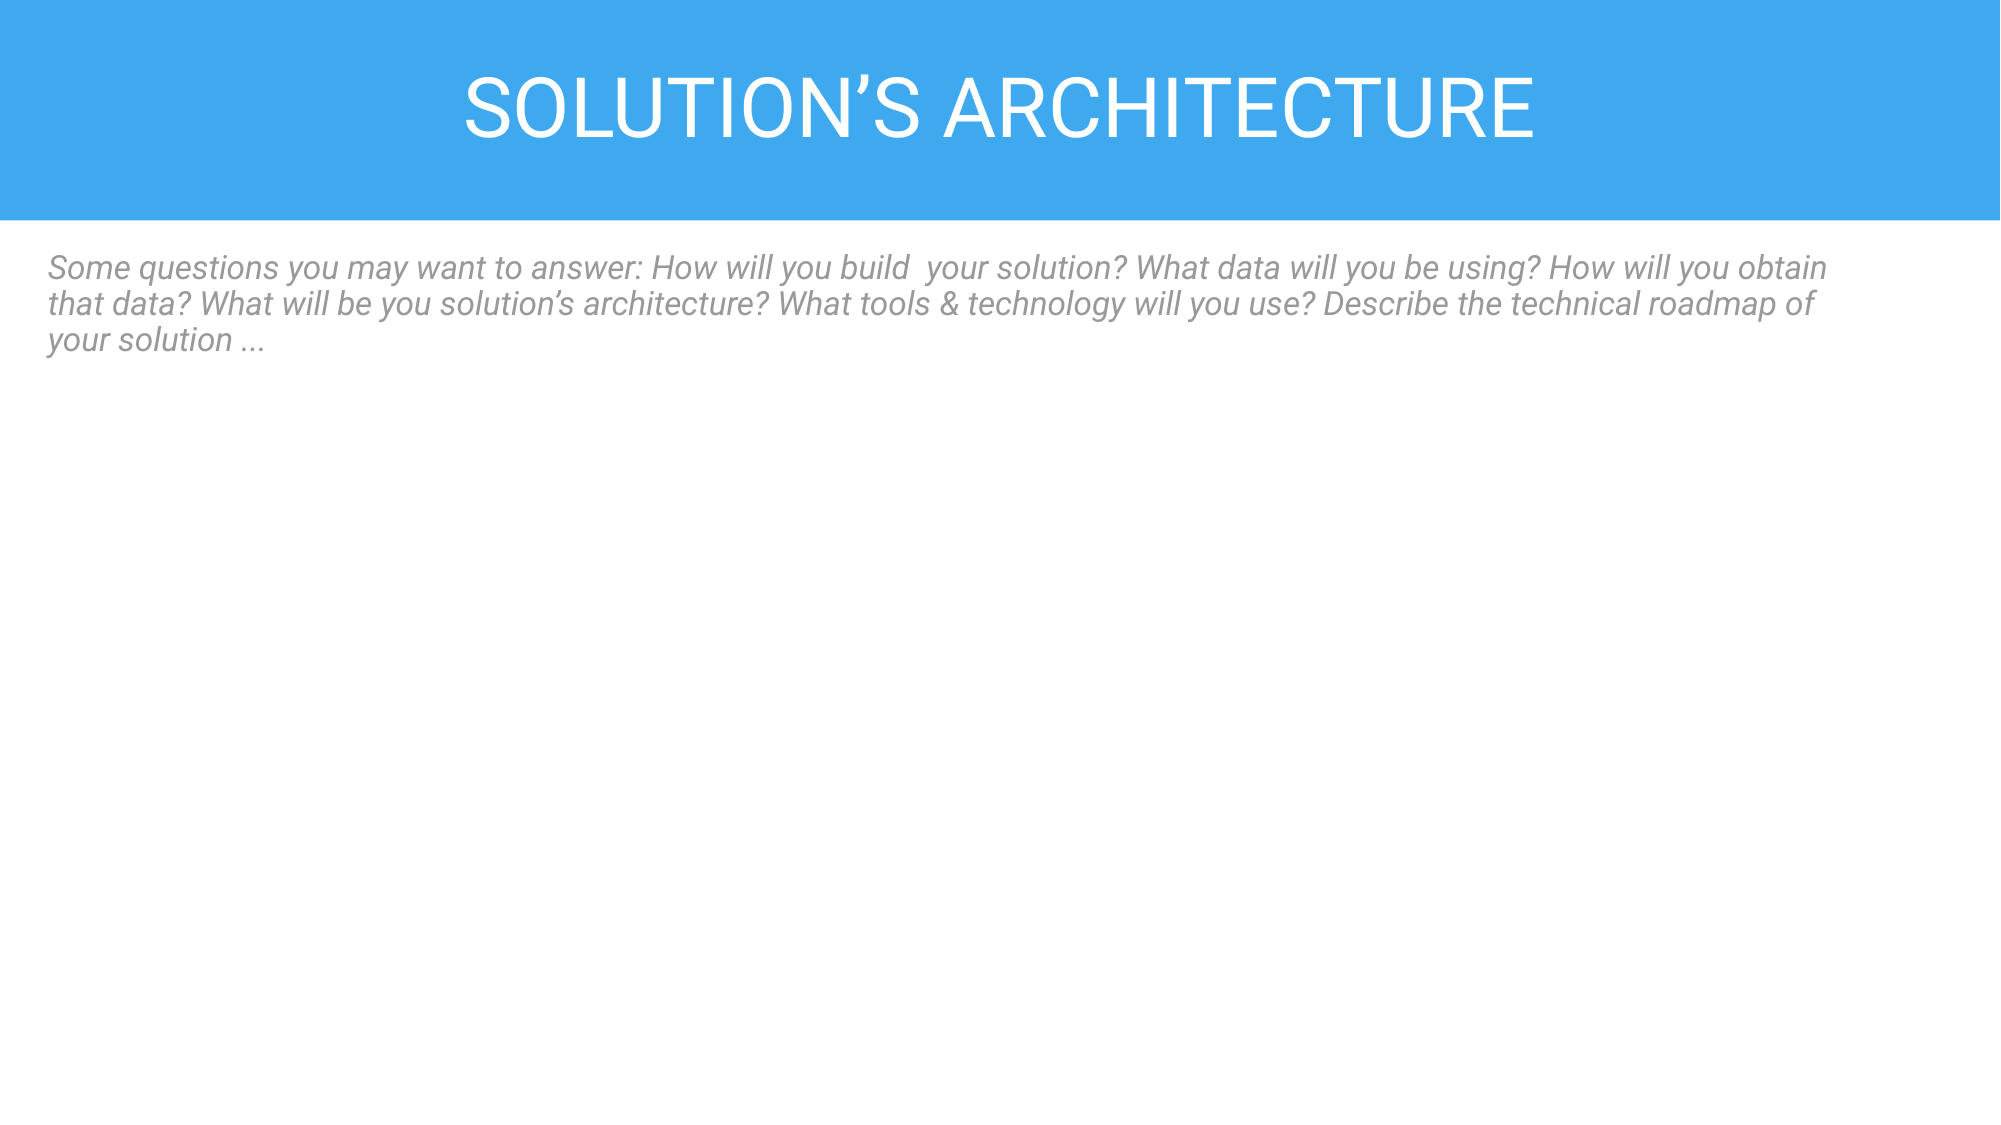

# SOLUTION’S ARCHITECTURE
Some questions you may want to answer: How will you build  your solution? What data will you be using? How will you obtain that data? What will be you solution’s architecture? What tools & technology will you use? Describe the technical roadmap of your solution ...